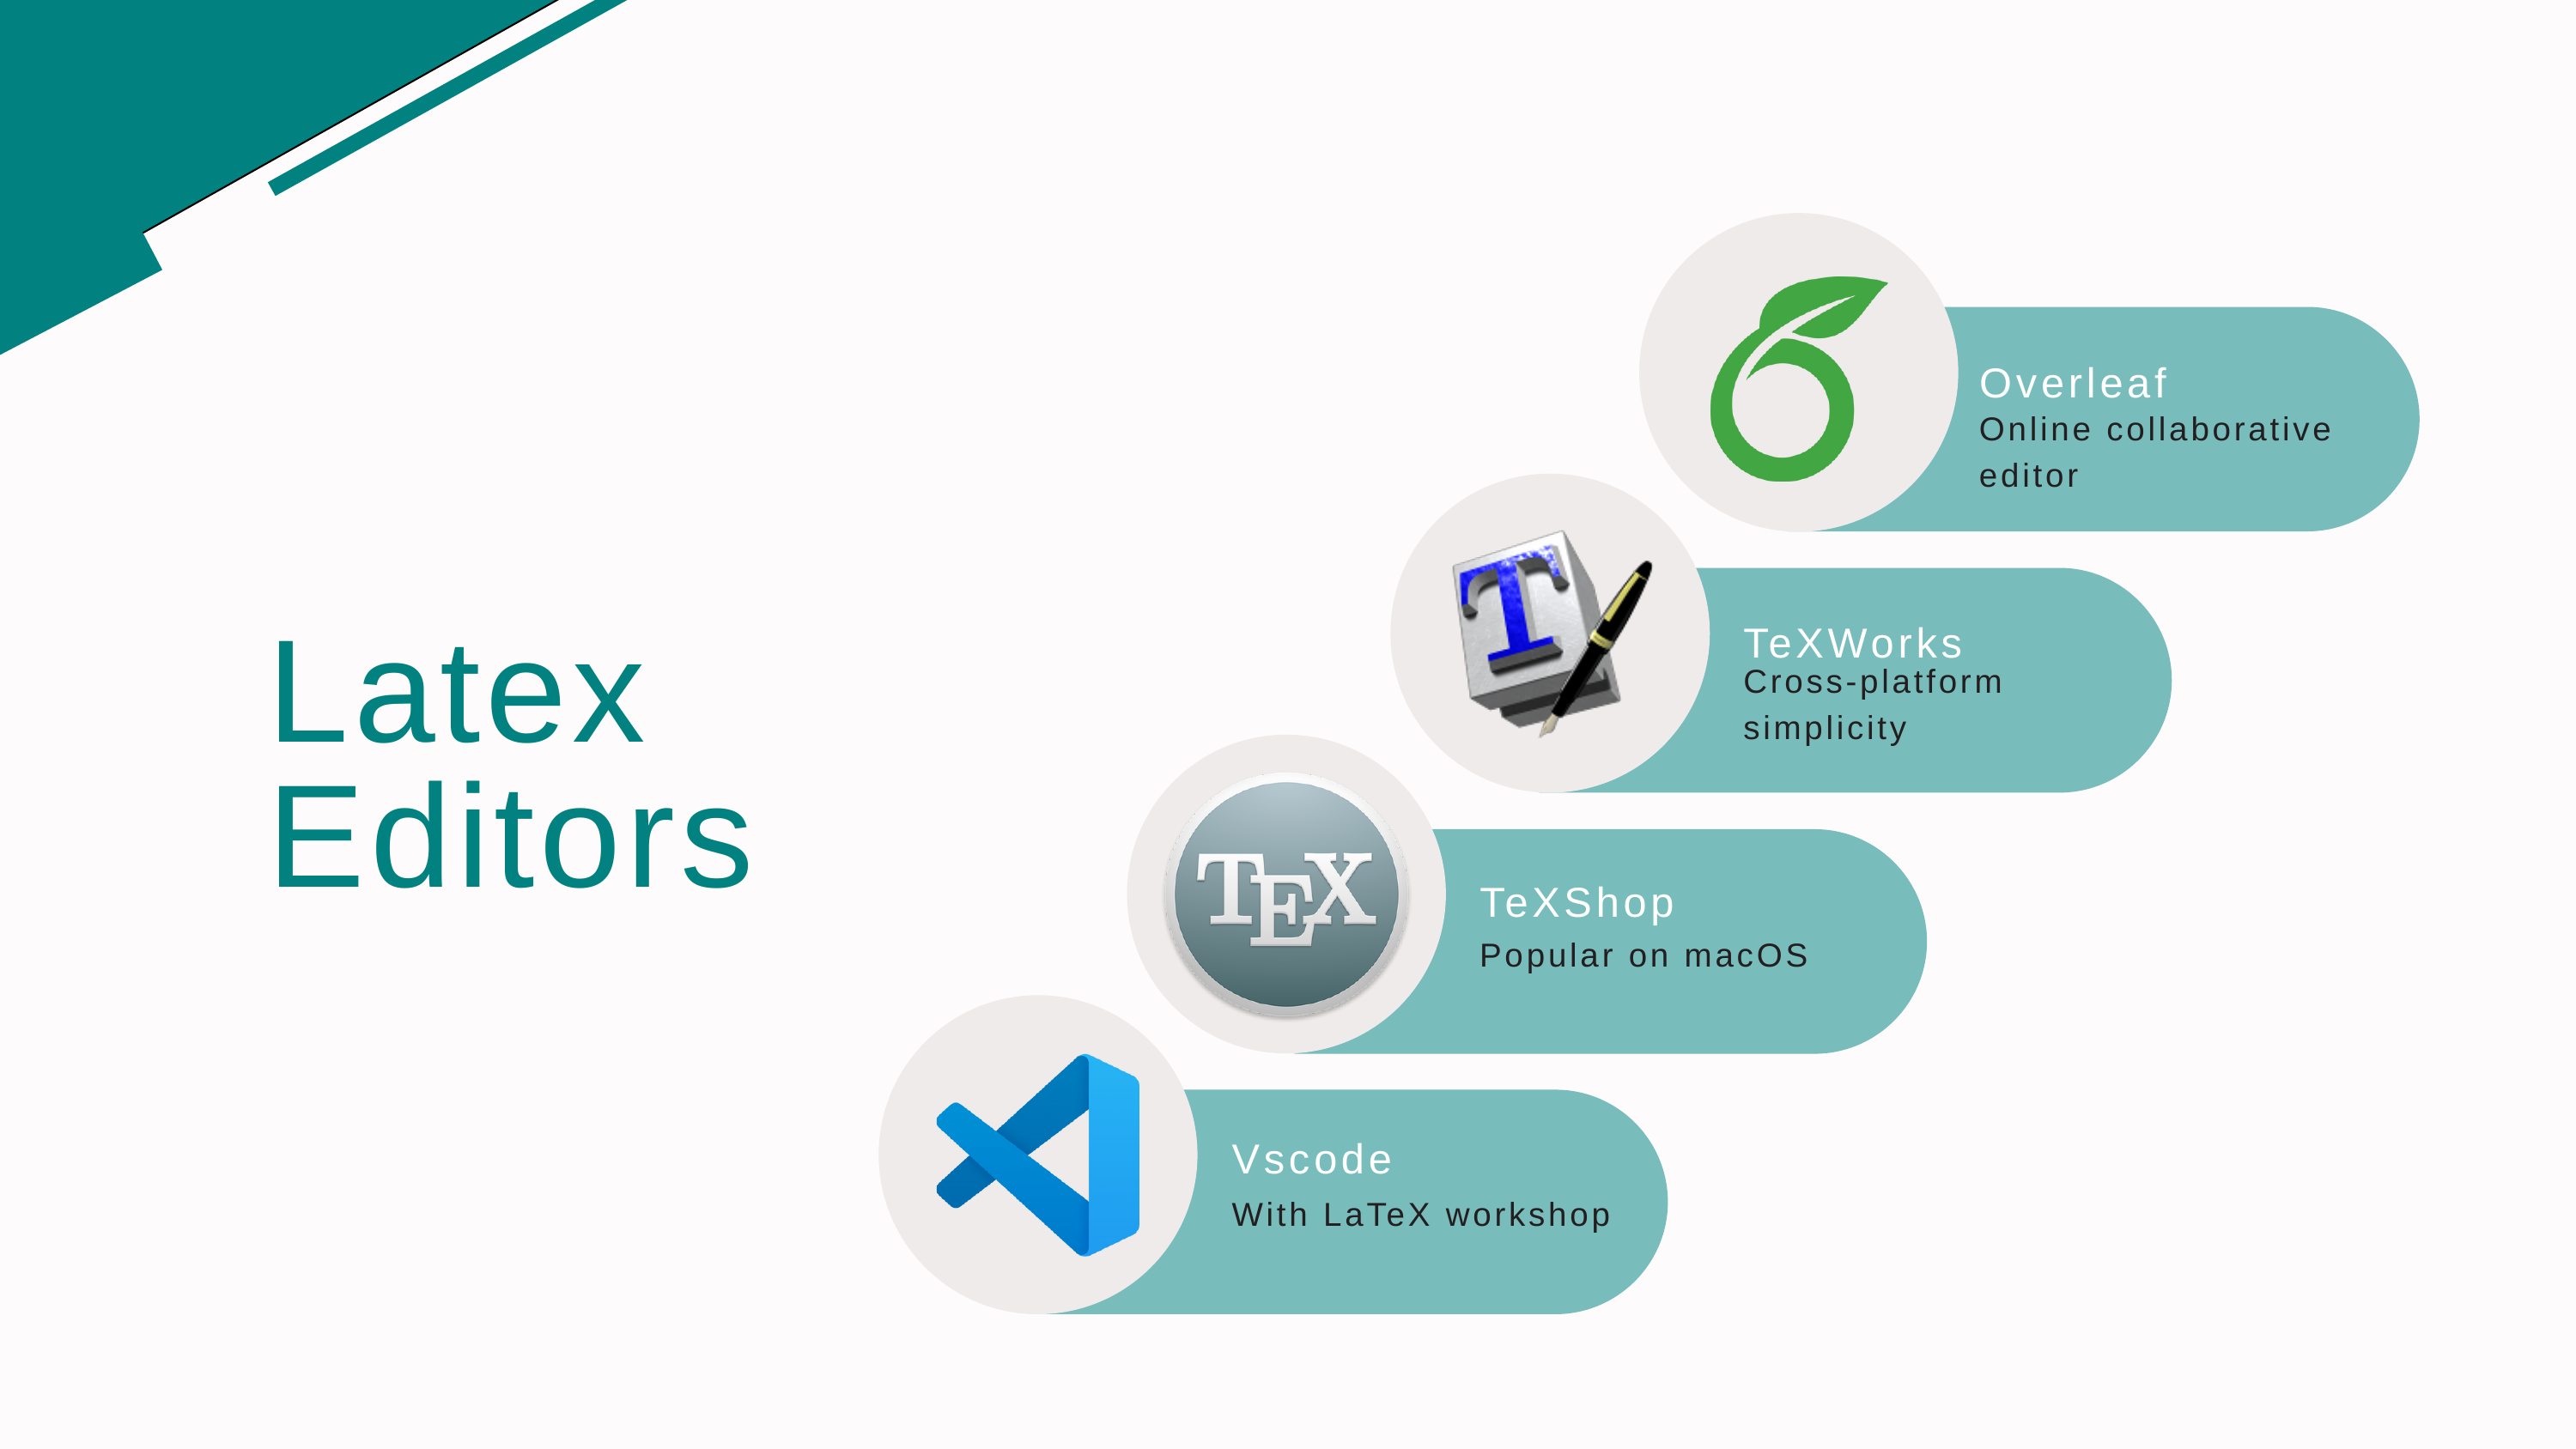

Overleaf
Online collaborative editor

TeXWorks
Latex
Editors
Cross-platform simplicity

TeXShop
Popular on macOS

Vscode
With LaTeX workshop